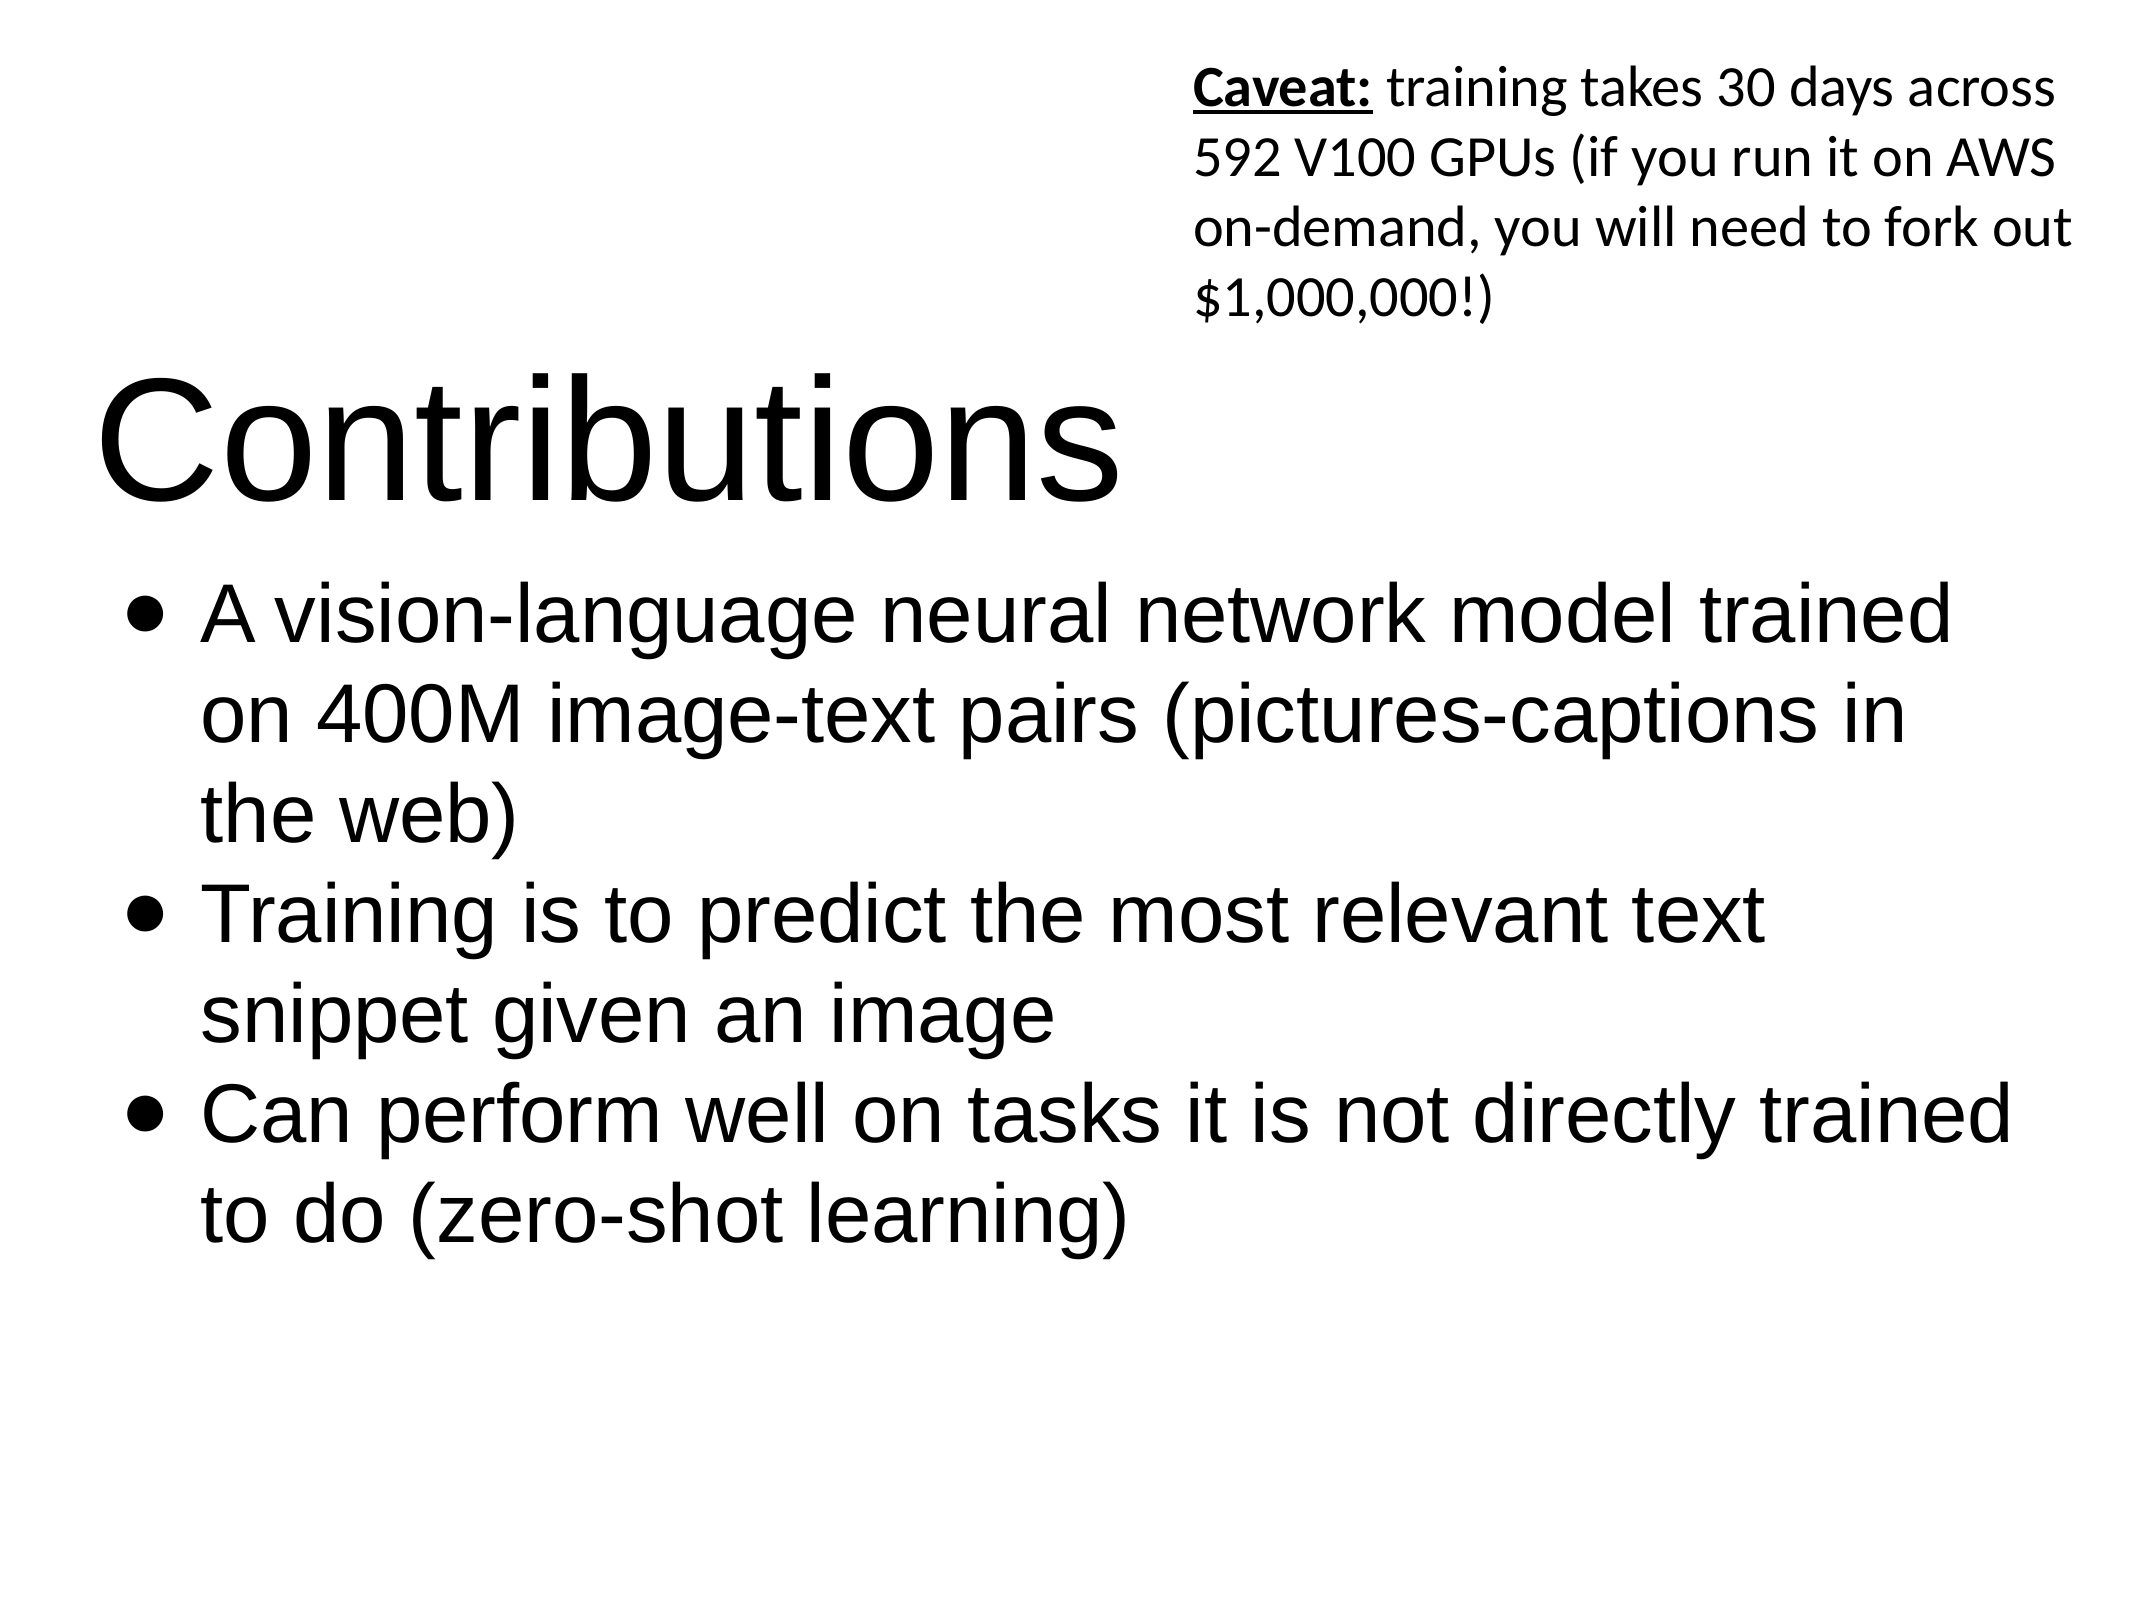

Caveat: training takes 30 days across 592 V100 GPUs (if you run it on AWS on-demand, you will need to fork out $1,000,000!)
# Contributions
A vision-language neural network model trained on 400M image-text pairs (pictures-captions in the web)
Training is to predict the most relevant text snippet given an image
Can perform well on tasks it is not directly trained to do (zero-shot learning)